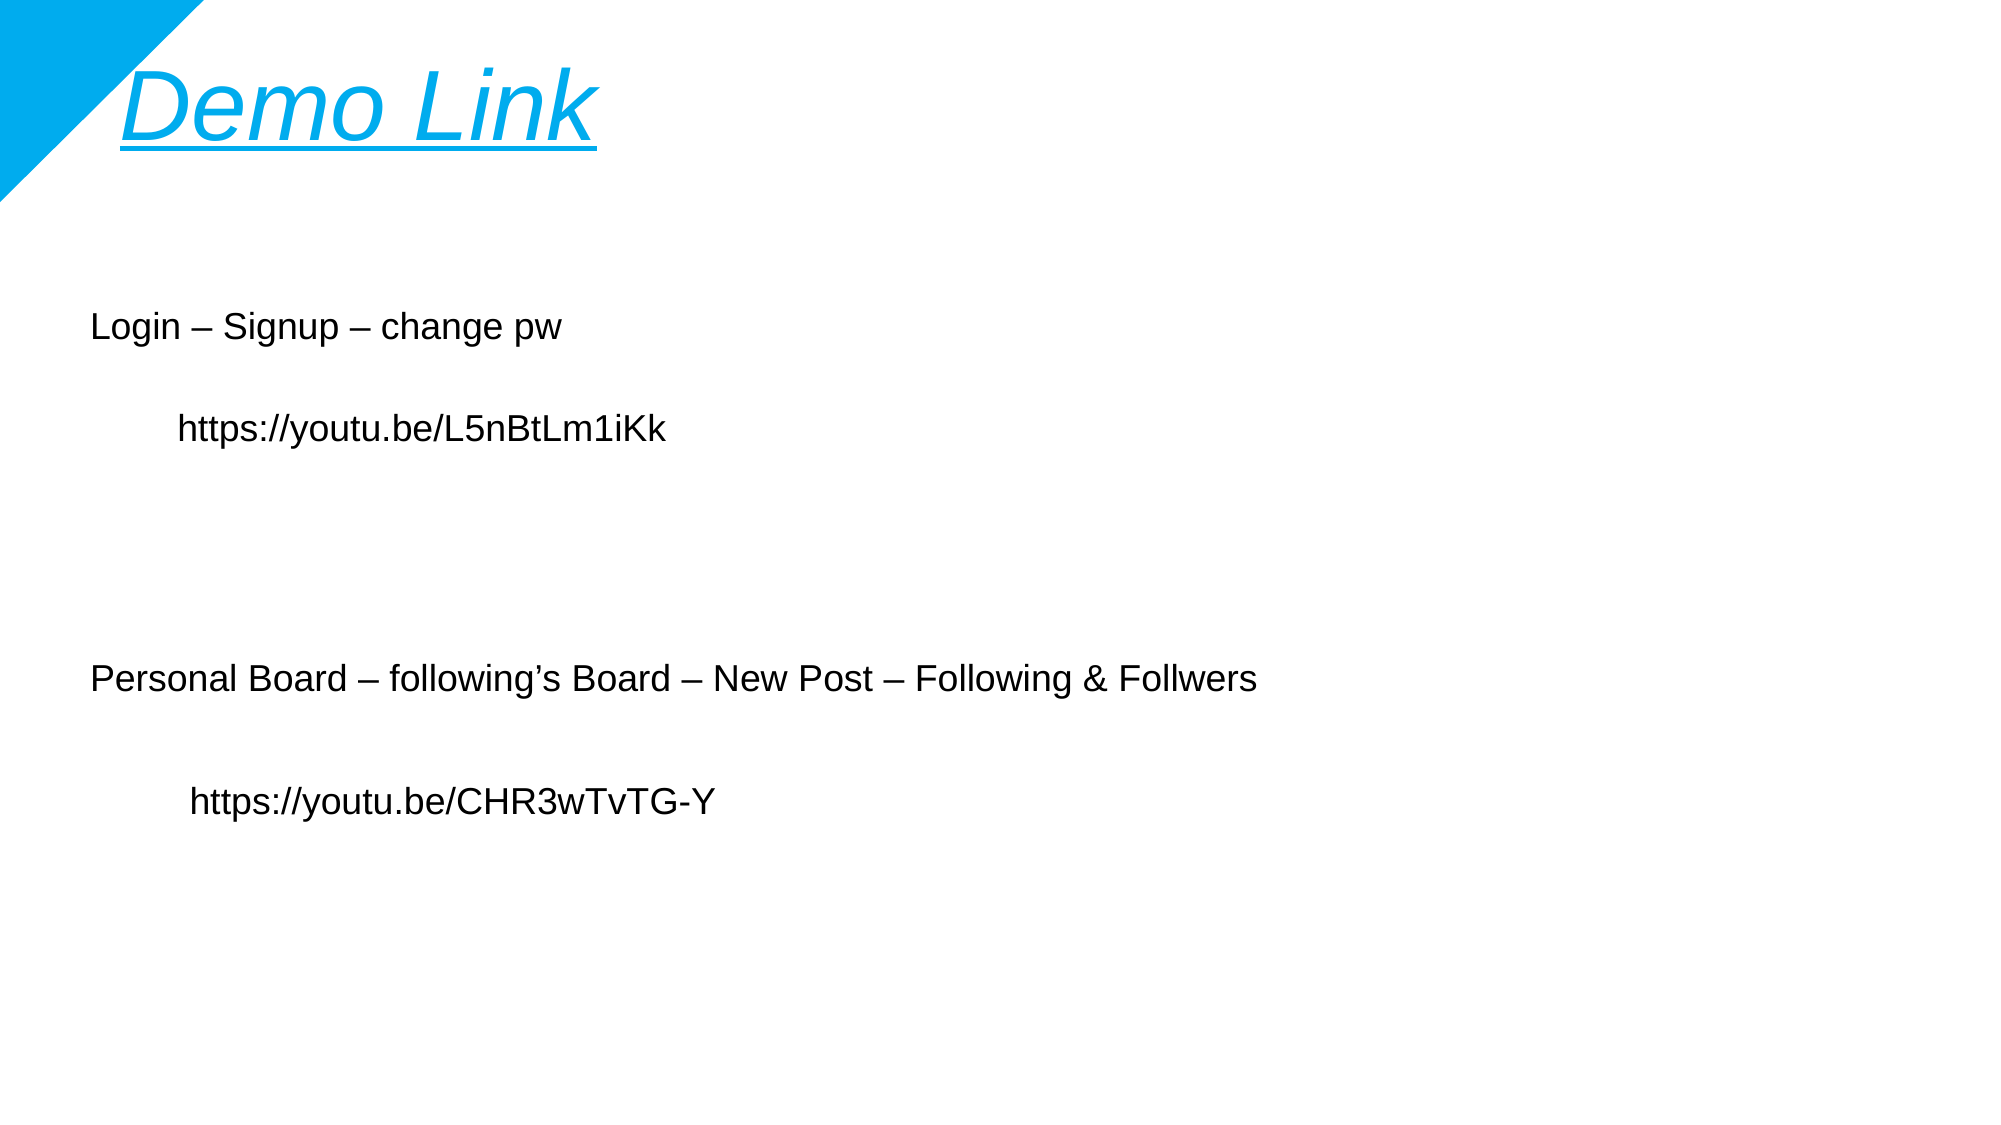

Demo Link
Login – Signup – change pw
https://youtu.be/L5nBtLm1iKk
Personal Board – following’s Board – New Post – Following & Follwers
https://youtu.be/CHR3wTvTG-Y